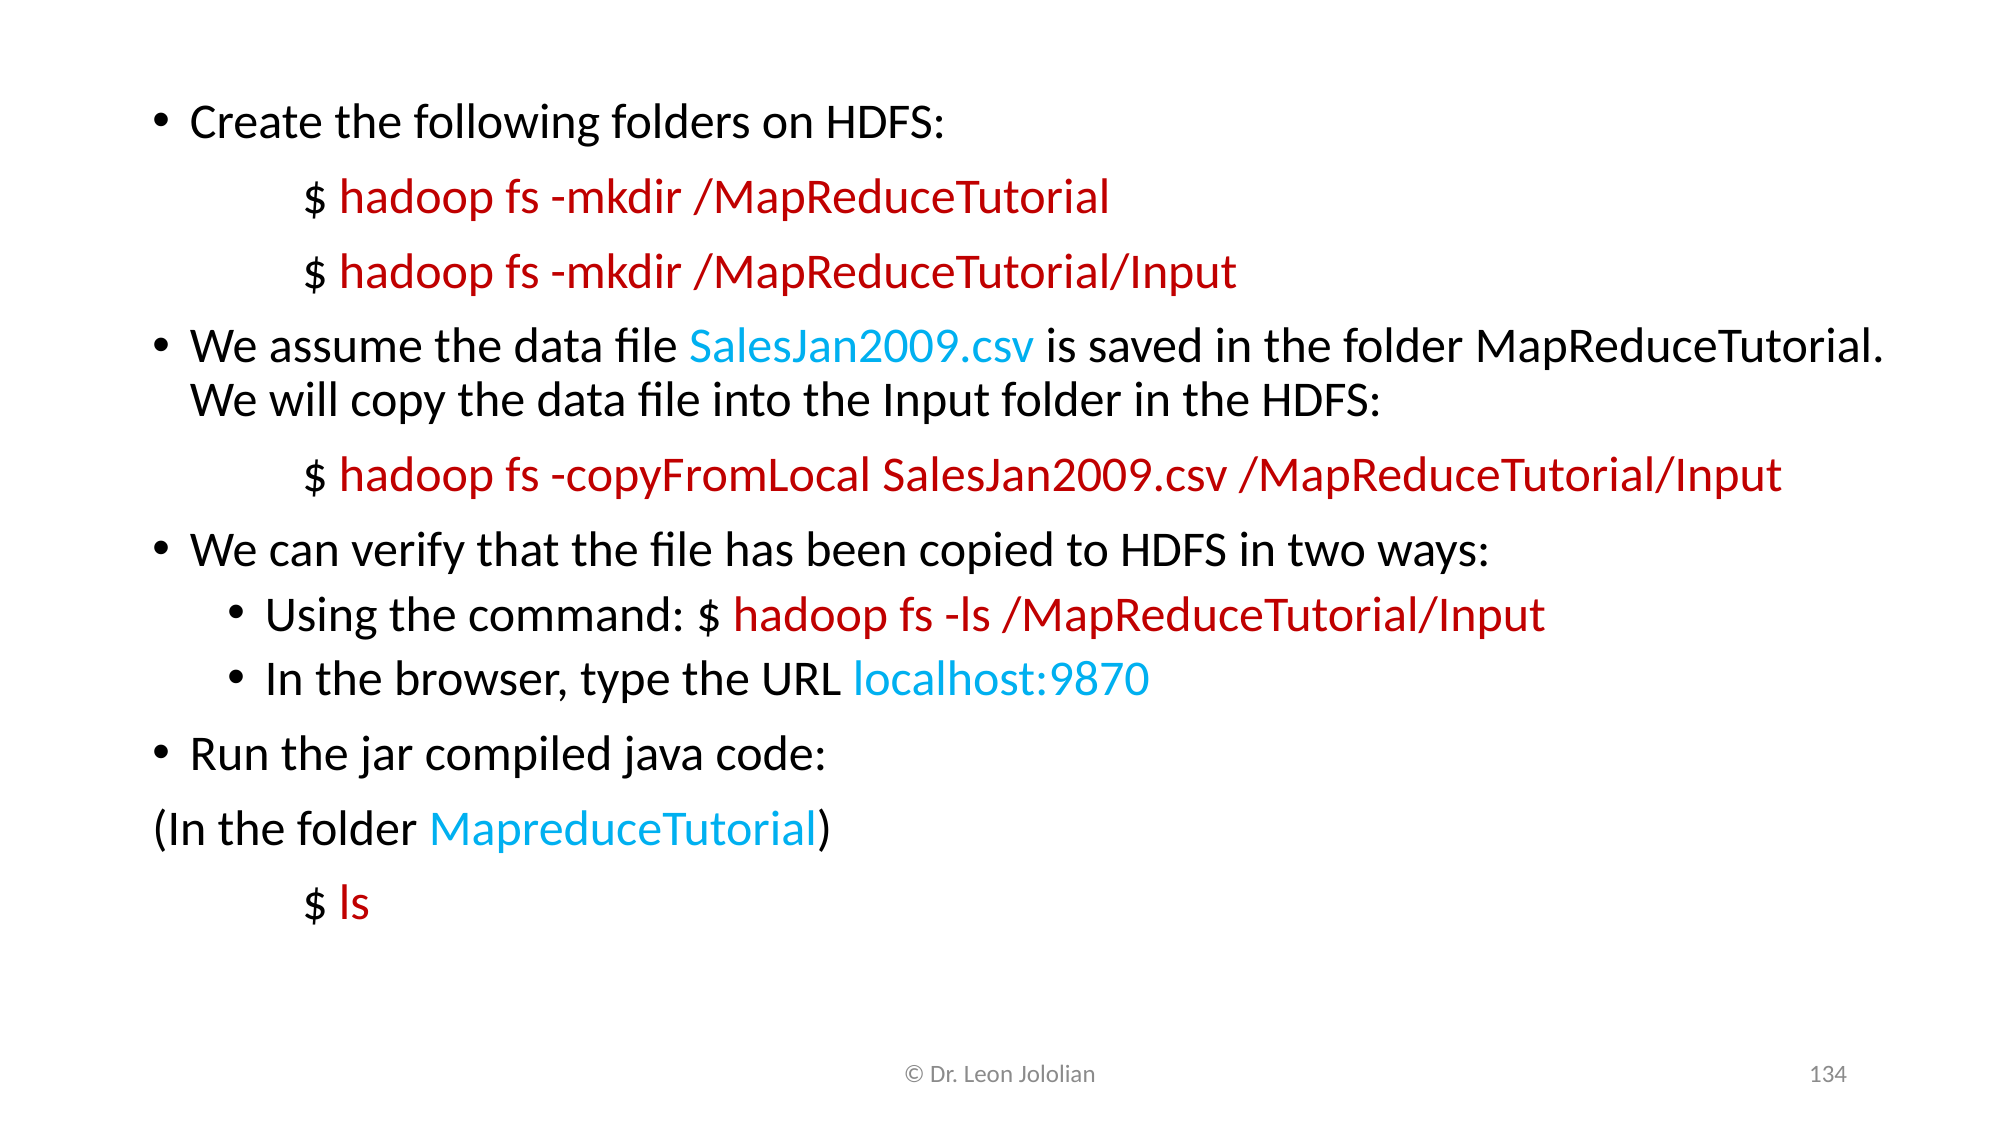

Create the following folders on HDFS:
	$ hadoop fs -mkdir /MapReduceTutorial
	$ hadoop fs -mkdir /MapReduceTutorial/Input
We assume the data file SalesJan2009.csv is saved in the folder MapReduceTutorial. We will copy the data file into the Input folder in the HDFS:
	$ hadoop fs -copyFromLocal SalesJan2009.csv /MapReduceTutorial/Input
We can verify that the file has been copied to HDFS in two ways:
Using the command: $ hadoop fs -ls /MapReduceTutorial/Input
In the browser, type the URL localhost:9870
Run the jar compiled java code:
(In the folder MapreduceTutorial)
	$ ls

© Dr. Leon Jololian
134